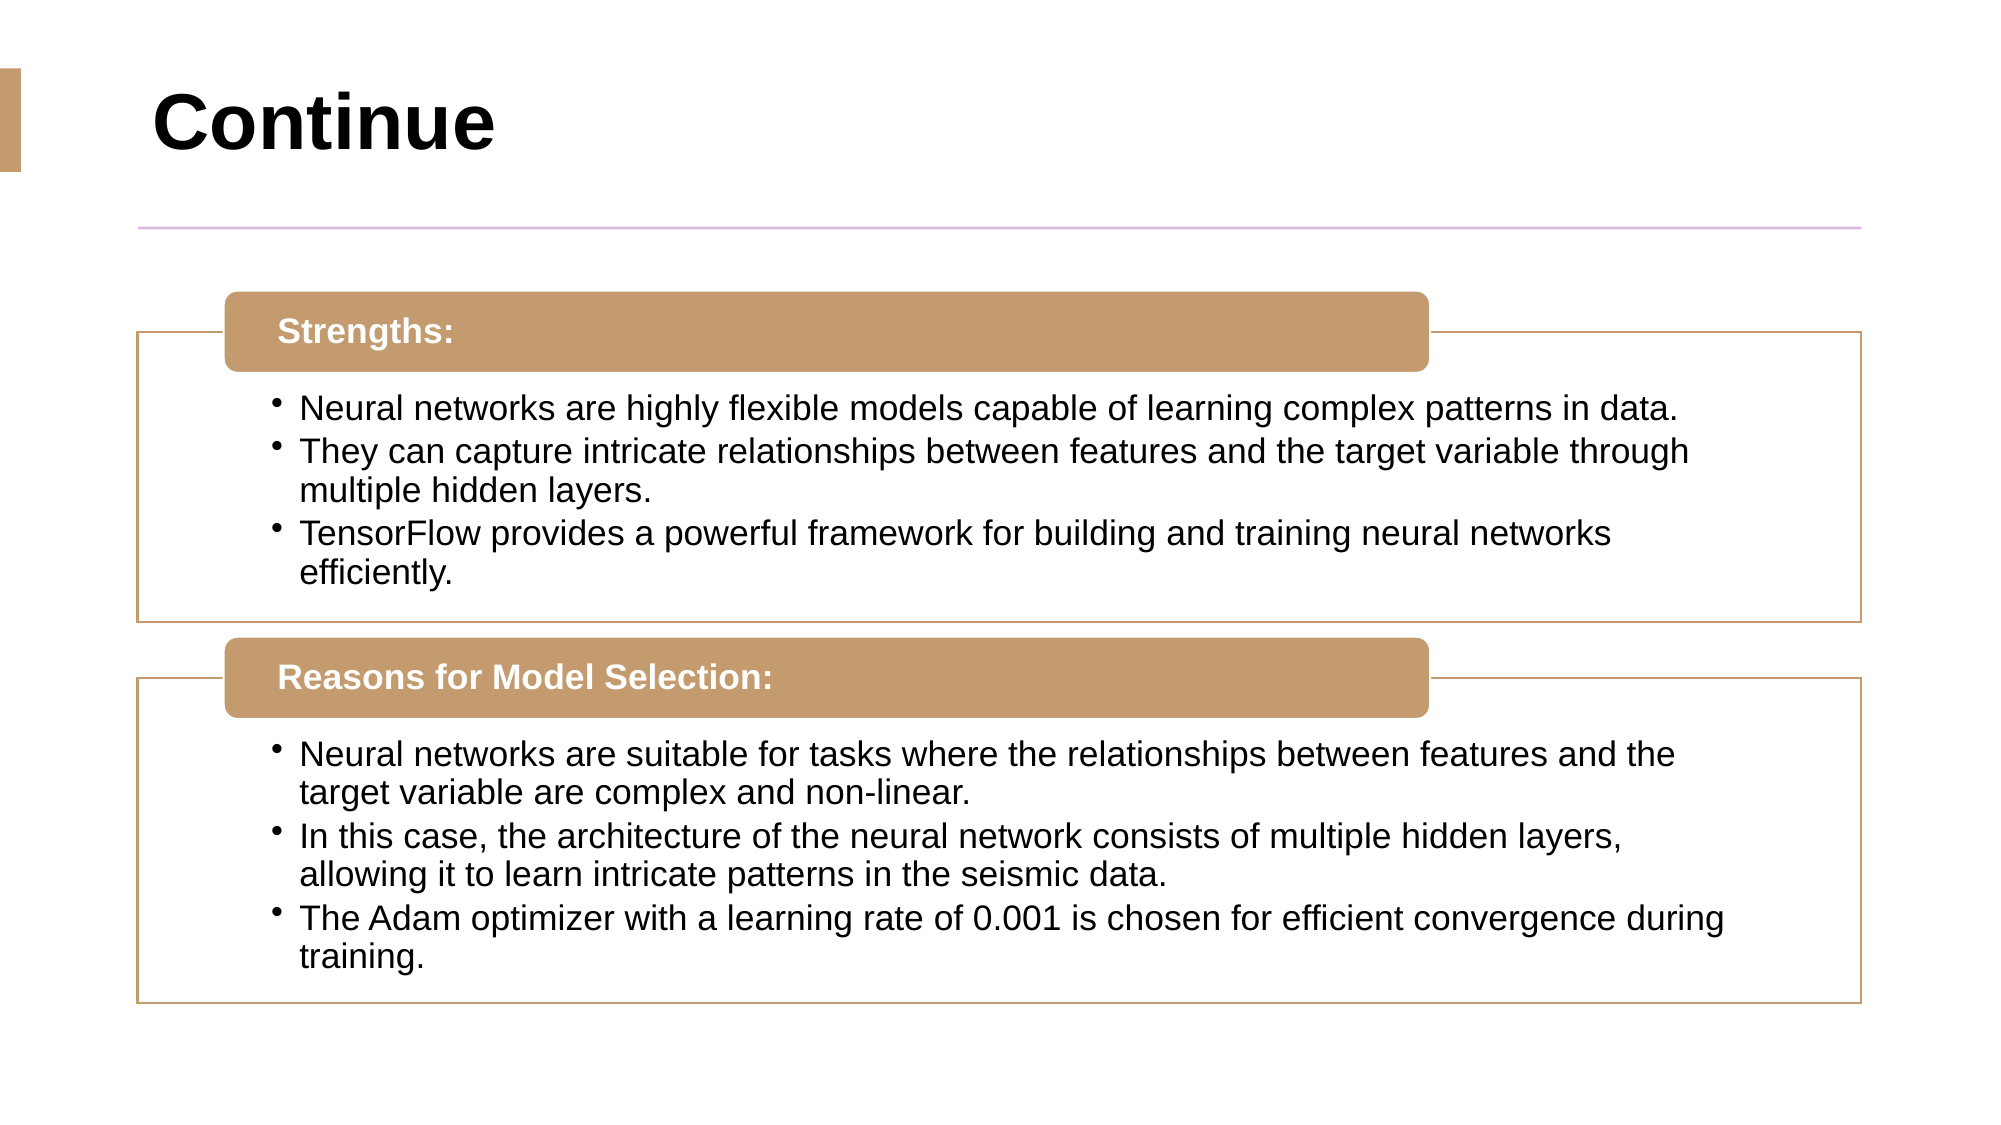

# Continue

Neural networks are highly flexible models capable of learning complex patterns in data.
They can capture intricate relationships between features and the target variable through multiple hidden layers.
TensorFlow provides a powerful framework for building and training neural networks efficiently.
Strengths:
Neural networks are suitable for tasks where the relationships between features and the target variable are complex and non-linear.
In this case, the architecture of the neural network consists of multiple hidden layers, allowing it to learn intricate patterns in the seismic data.
The Adam optimizer with a learning rate of 0.001 is chosen for efficient convergence during training.
Reasons for Model Selection: